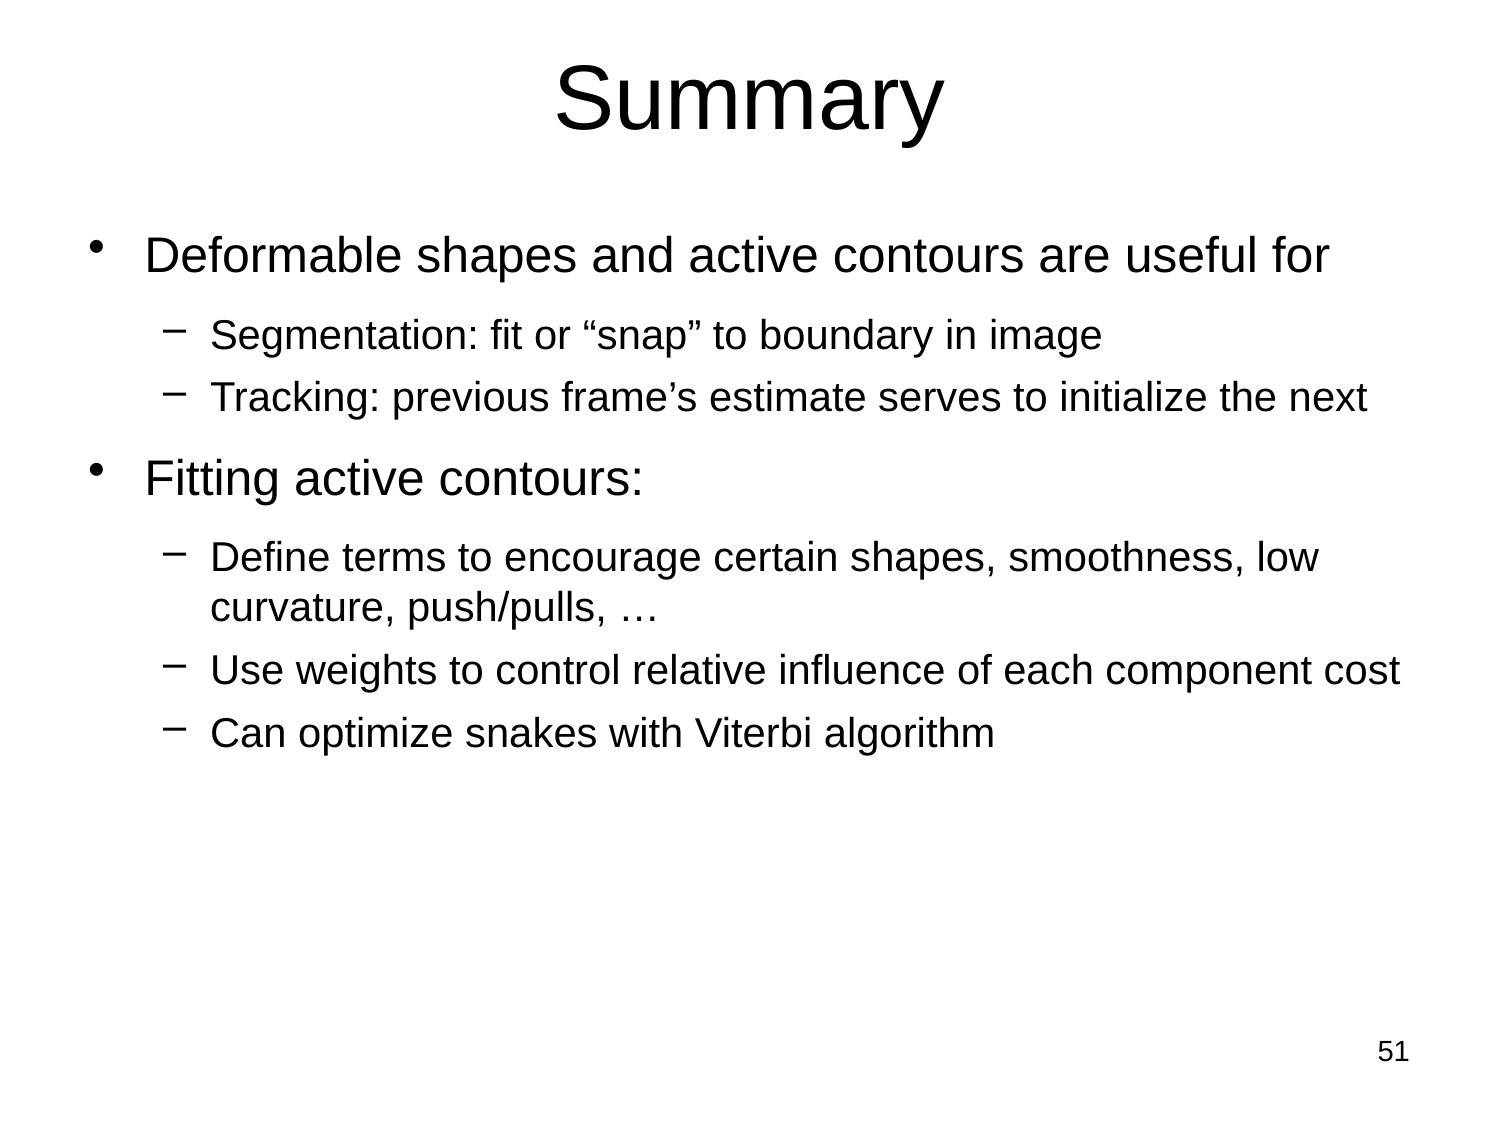

# Summary
Deformable shapes and active contours are useful for
Segmentation: fit or “snap” to boundary in image
Tracking: previous frame’s estimate serves to initialize the next
Fitting active contours:
Define terms to encourage certain shapes, smoothness, low curvature, push/pulls, …
Use weights to control relative influence of each component cost
Can optimize snakes with Viterbi algorithm

51